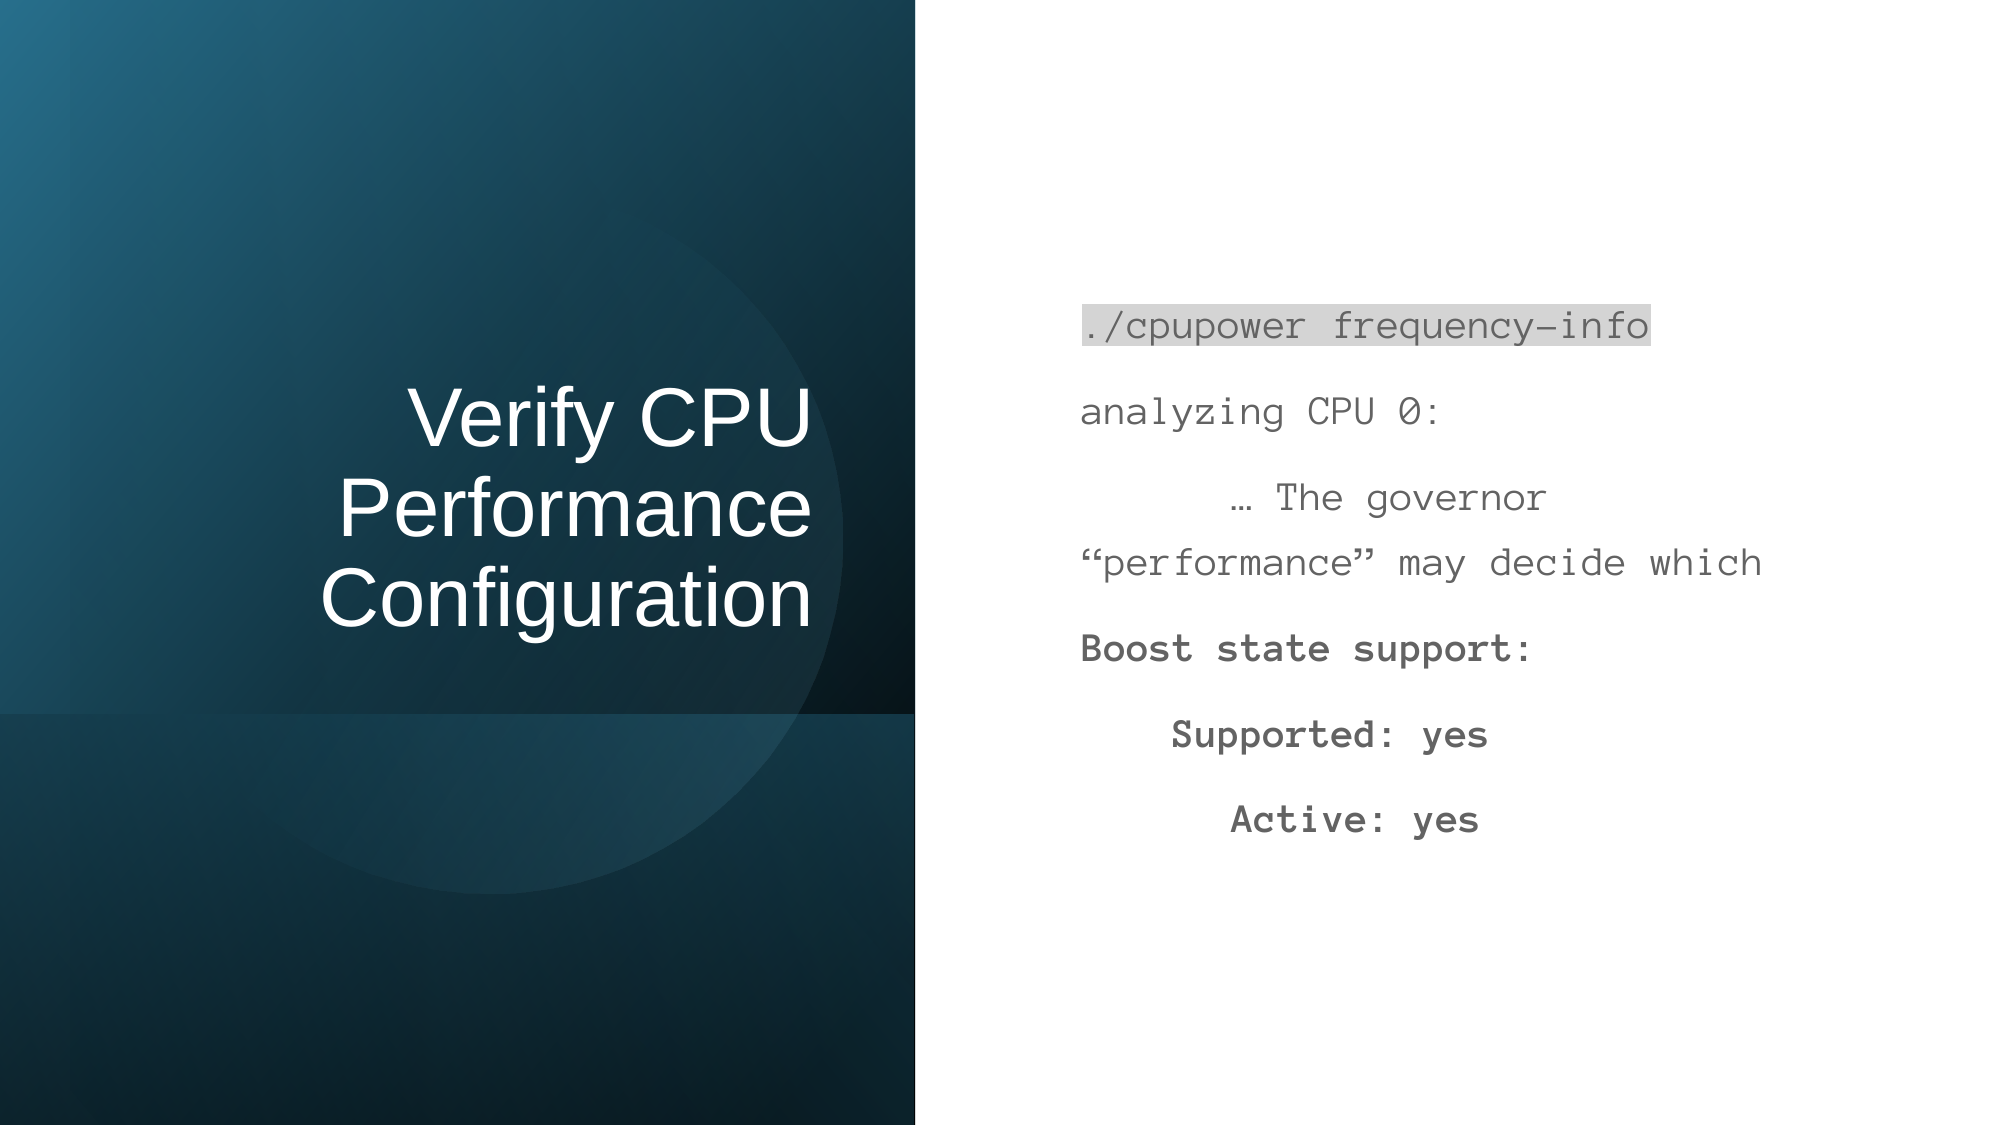

# Verify CPU Performance Configuration

./cpupower frequency-info
analyzing CPU 0:
	… The governor “performance” may decide which
Boost state support:
    Supported: yes
	Active: yes